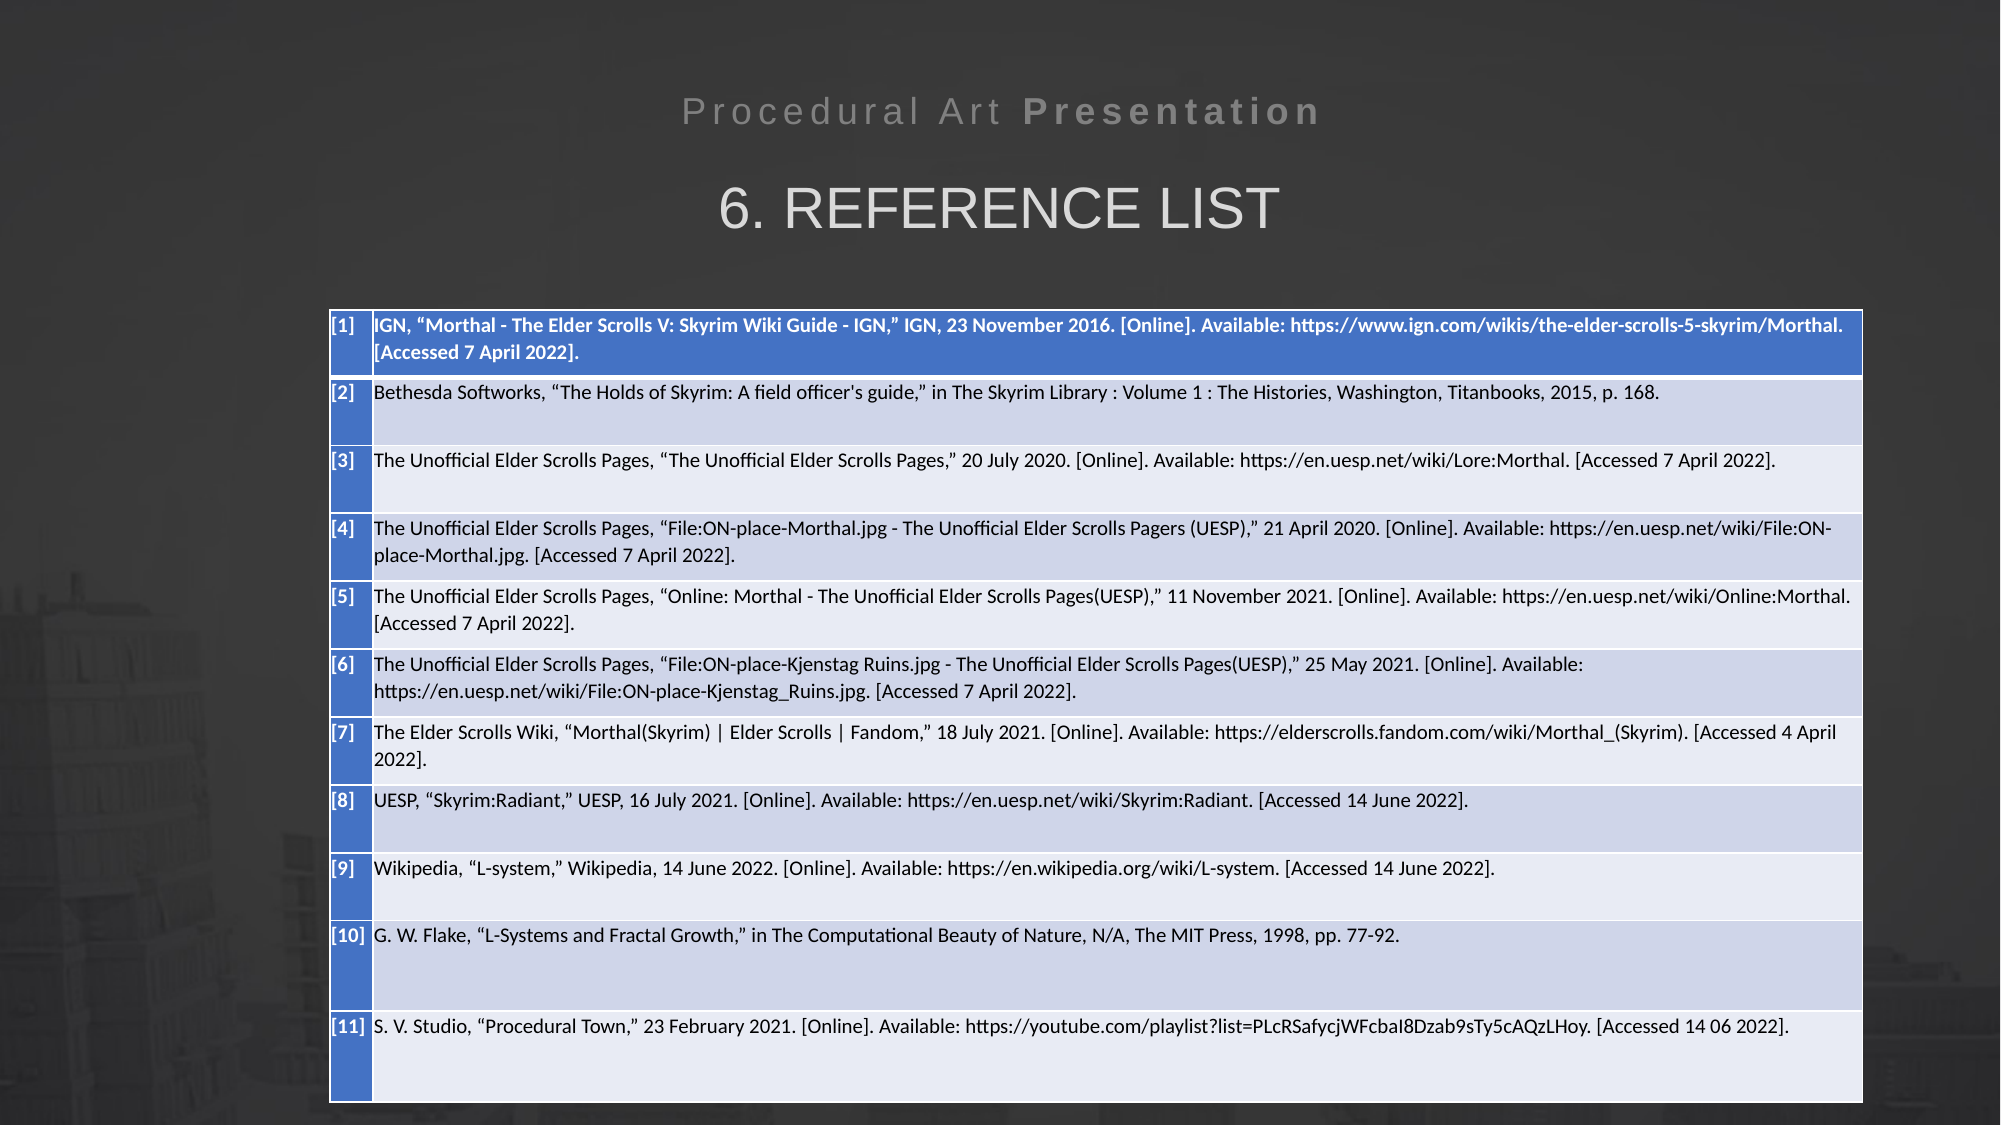

Procedural Art Presentation
# 6. REFERENCE LIST
| [1] | IGN, “Morthal - The Elder Scrolls V: Skyrim Wiki Guide - IGN,” IGN, 23 November 2016. [Online]. Available: https://www.ign.com/wikis/the-elder-scrolls-5-skyrim/Morthal. [Accessed 7 April 2022]. |
| --- | --- |
| [2] | Bethesda Softworks, “The Holds of Skyrim: A field officer's guide,” in The Skyrim Library : Volume 1 : The Histories, Washington, Titanbooks, 2015, p. 168. |
| [3] | The Unofficial Elder Scrolls Pages, “The Unofficial Elder Scrolls Pages,” 20 July 2020. [Online]. Available: https://en.uesp.net/wiki/Lore:Morthal. [Accessed 7 April 2022]. |
| [4] | The Unofficial Elder Scrolls Pages, “File:ON-place-Morthal.jpg - The Unofficial Elder Scrolls Pagers (UESP),” 21 April 2020. [Online]. Available: https://en.uesp.net/wiki/File:ON-place-Morthal.jpg. [Accessed 7 April 2022]. |
| [5] | The Unofficial Elder Scrolls Pages, “Online: Morthal - The Unofficial Elder Scrolls Pages(UESP),” 11 November 2021. [Online]. Available: https://en.uesp.net/wiki/Online:Morthal. [Accessed 7 April 2022]. |
| [6] | The Unofficial Elder Scrolls Pages, “File:ON-place-Kjenstag Ruins.jpg - The Unofficial Elder Scrolls Pages(UESP),” 25 May 2021. [Online]. Available: https://en.uesp.net/wiki/File:ON-place-Kjenstag\_Ruins.jpg. [Accessed 7 April 2022]. |
| [7] | The Elder Scrolls Wiki, “Morthal(Skyrim) | Elder Scrolls | Fandom,” 18 July 2021. [Online]. Available: https://elderscrolls.fandom.com/wiki/Morthal\_(Skyrim). [Accessed 4 April 2022]. |
| [8] | UESP, “Skyrim:Radiant,” UESP, 16 July 2021. [Online]. Available: https://en.uesp.net/wiki/Skyrim:Radiant. [Accessed 14 June 2022]. |
| [9] | Wikipedia, “L-system,” Wikipedia, 14 June 2022. [Online]. Available: https://en.wikipedia.org/wiki/L-system. [Accessed 14 June 2022]. |
| [10] | G. W. Flake, “L-Systems and Fractal Growth,” in The Computational Beauty of Nature, N/A, The MIT Press, 1998, pp. 77-92. |
| [11] | S. V. Studio, “Procedural Town,” 23 February 2021. [Online]. Available: https://youtube.com/playlist?list=PLcRSafycjWFcbaI8Dzab9sTy5cAQzLHoy. [Accessed 14 06 2022]. |